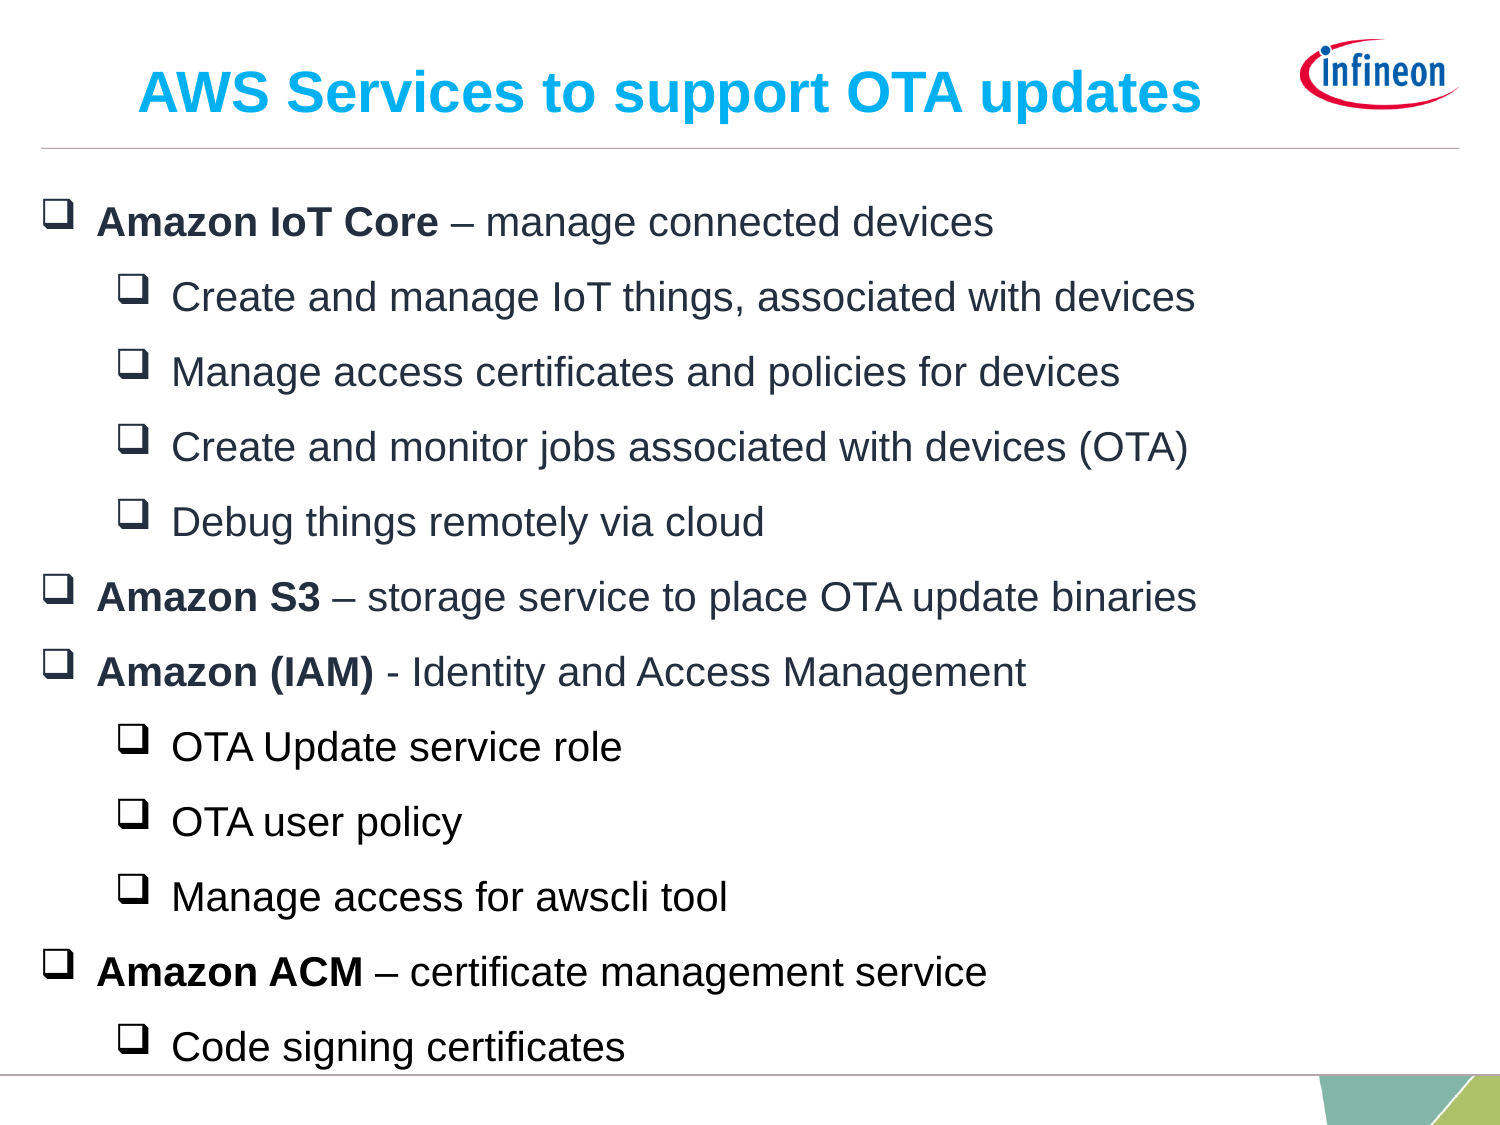

# AWS Services to support OTA updates
Amazon IoT Core – manage connected devices
Create and manage IoT things, associated with devices
Manage access certificates and policies for devices
Create and monitor jobs associated with devices (OTA)
Debug things remotely via cloud
Amazon S3 – storage service to place OTA update binaries
Amazon (IAM) - Identity and Access Management
OTA Update service role
OTA user policy
Manage access for awscli tool
Amazon ACM – certificate management service
Code signing certificates